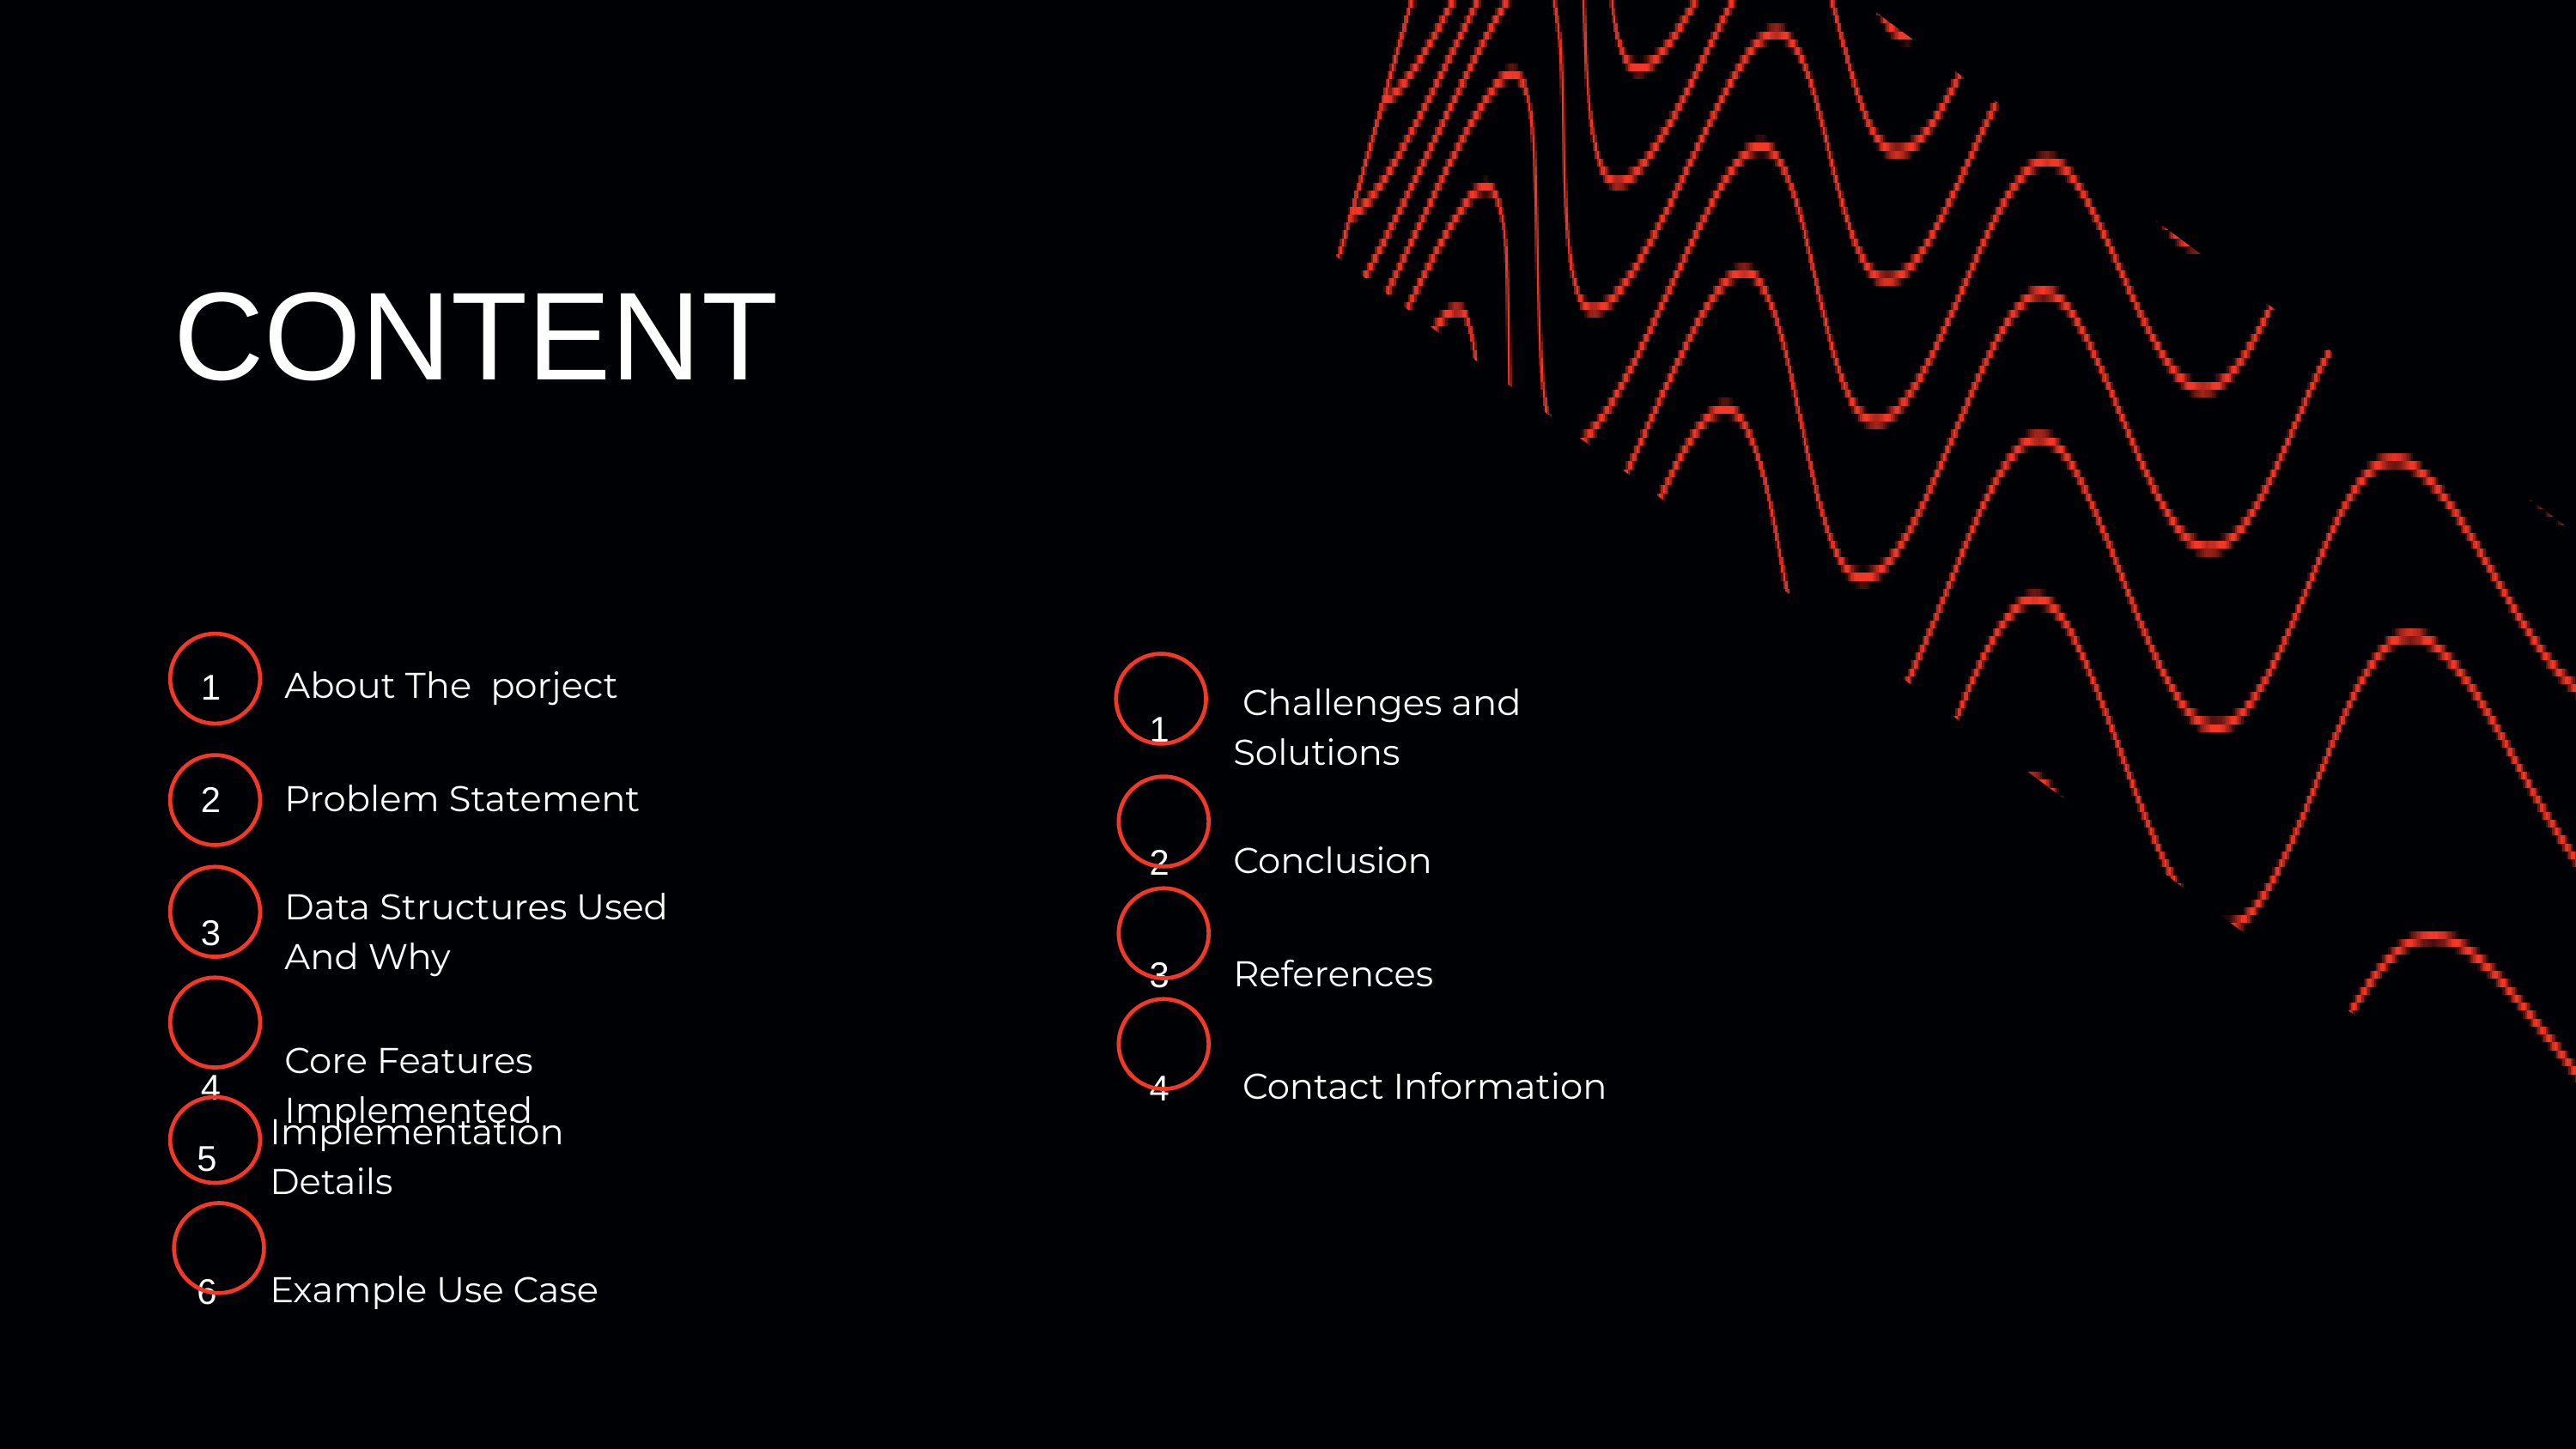

CONTENT
| 1 | About The porject |
| --- | --- |
| 2 | Problem Statement |
| 3 | Data Structures Used And Why |
| 4 | Core Features Implemented |

| 1 | Challenges and Solutions |
| --- | --- |
| 2 | Conclusion |
| 3 | References |
| 4 | Contact Information |

| 5 | Implementation Details |
| --- | --- |
| 6 | Example Use Case |
|  |  |
|  | Core Features Implemented |
|  |  |

|  |  |
| --- | --- |
|  |  |
|  |  |
|  | Core Features Implemented |
|  |  |